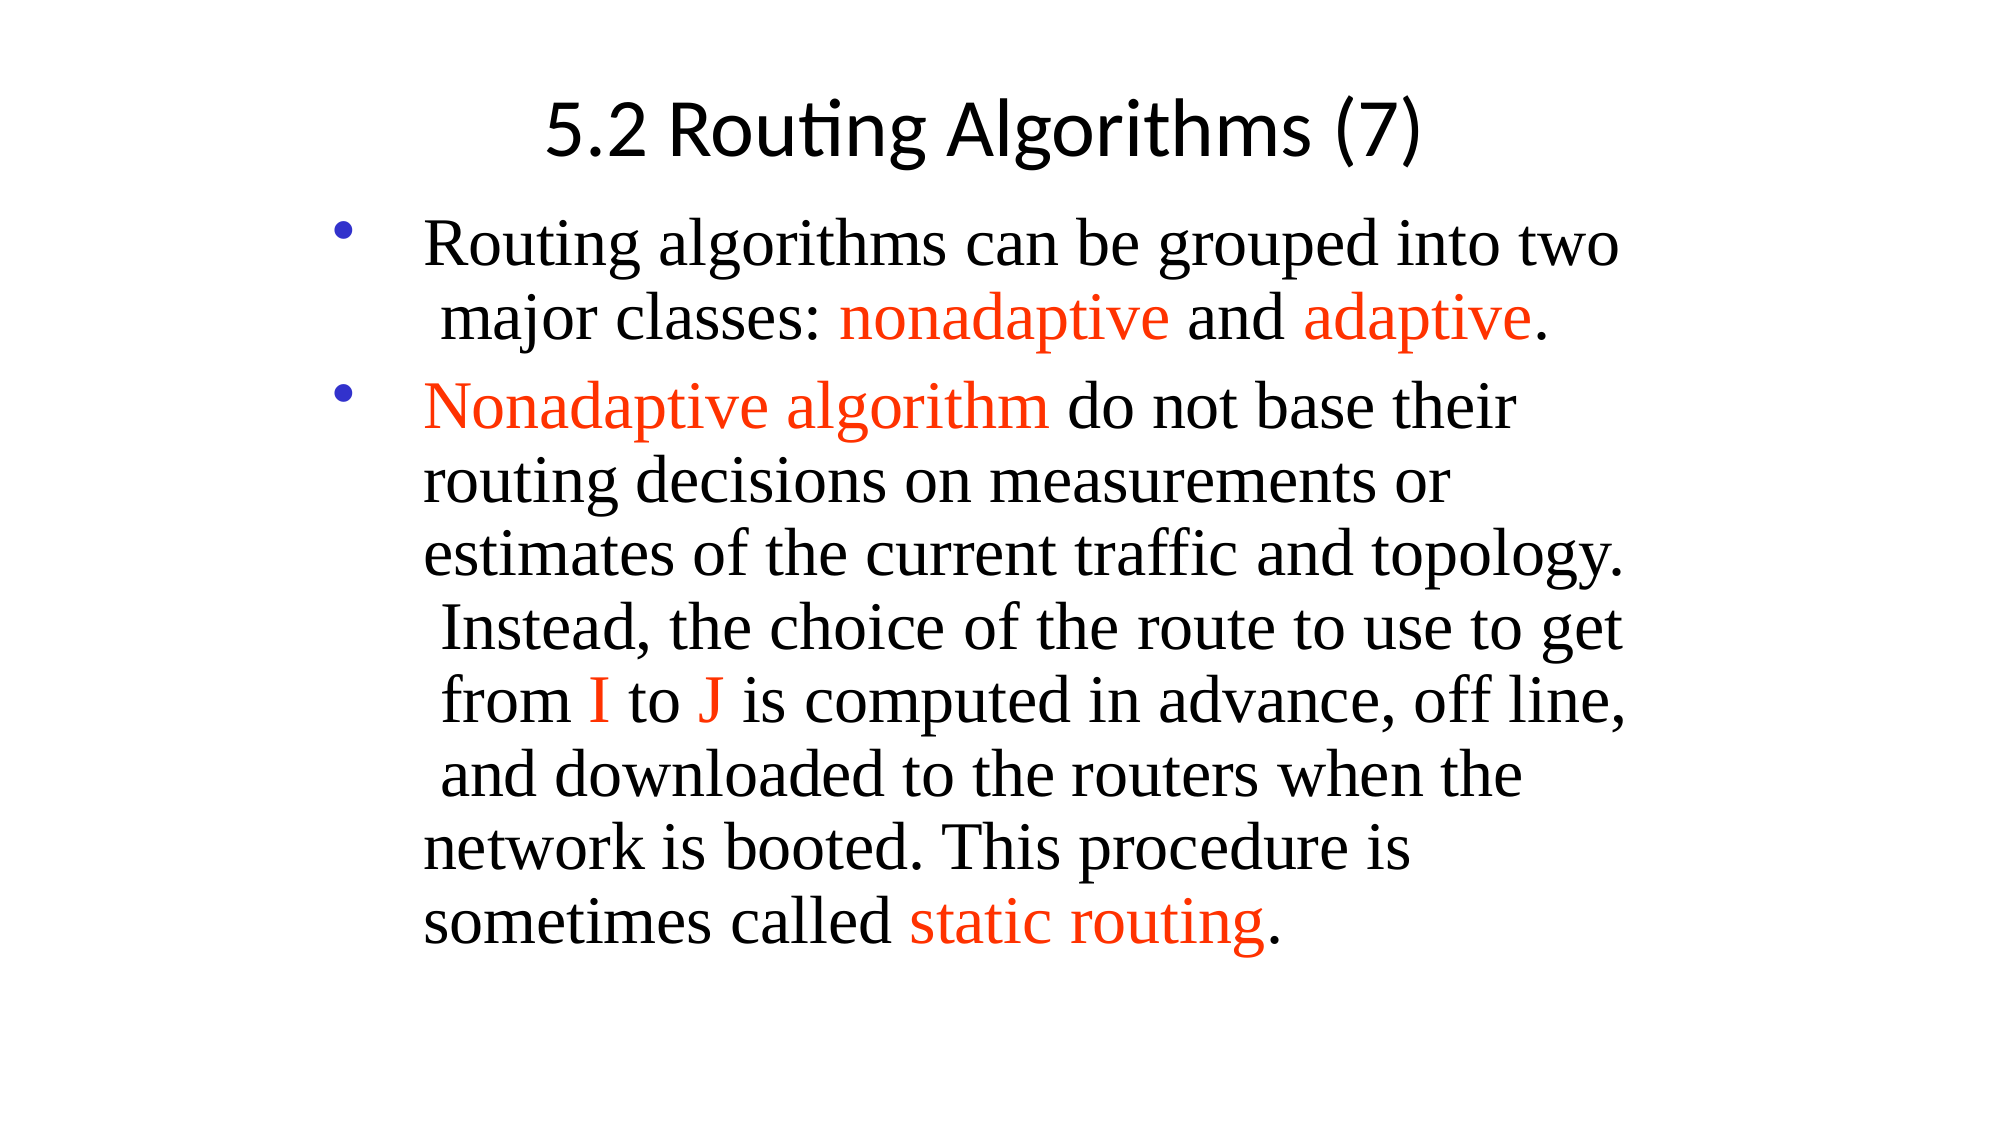

19
# 5.2 Routing Algorithms (7)
Routing algorithms can be grouped into two  major classes: nonadaptive and adaptive.
Nonadaptive algorithm do not base their  routing decisions on measurements or  estimates of the current traffic and topology.  Instead, the choice of the route to use to get  from I to J is computed in advance, off line,  and downloaded to the routers when the  network is booted. This procedure is  sometimes called static routing.